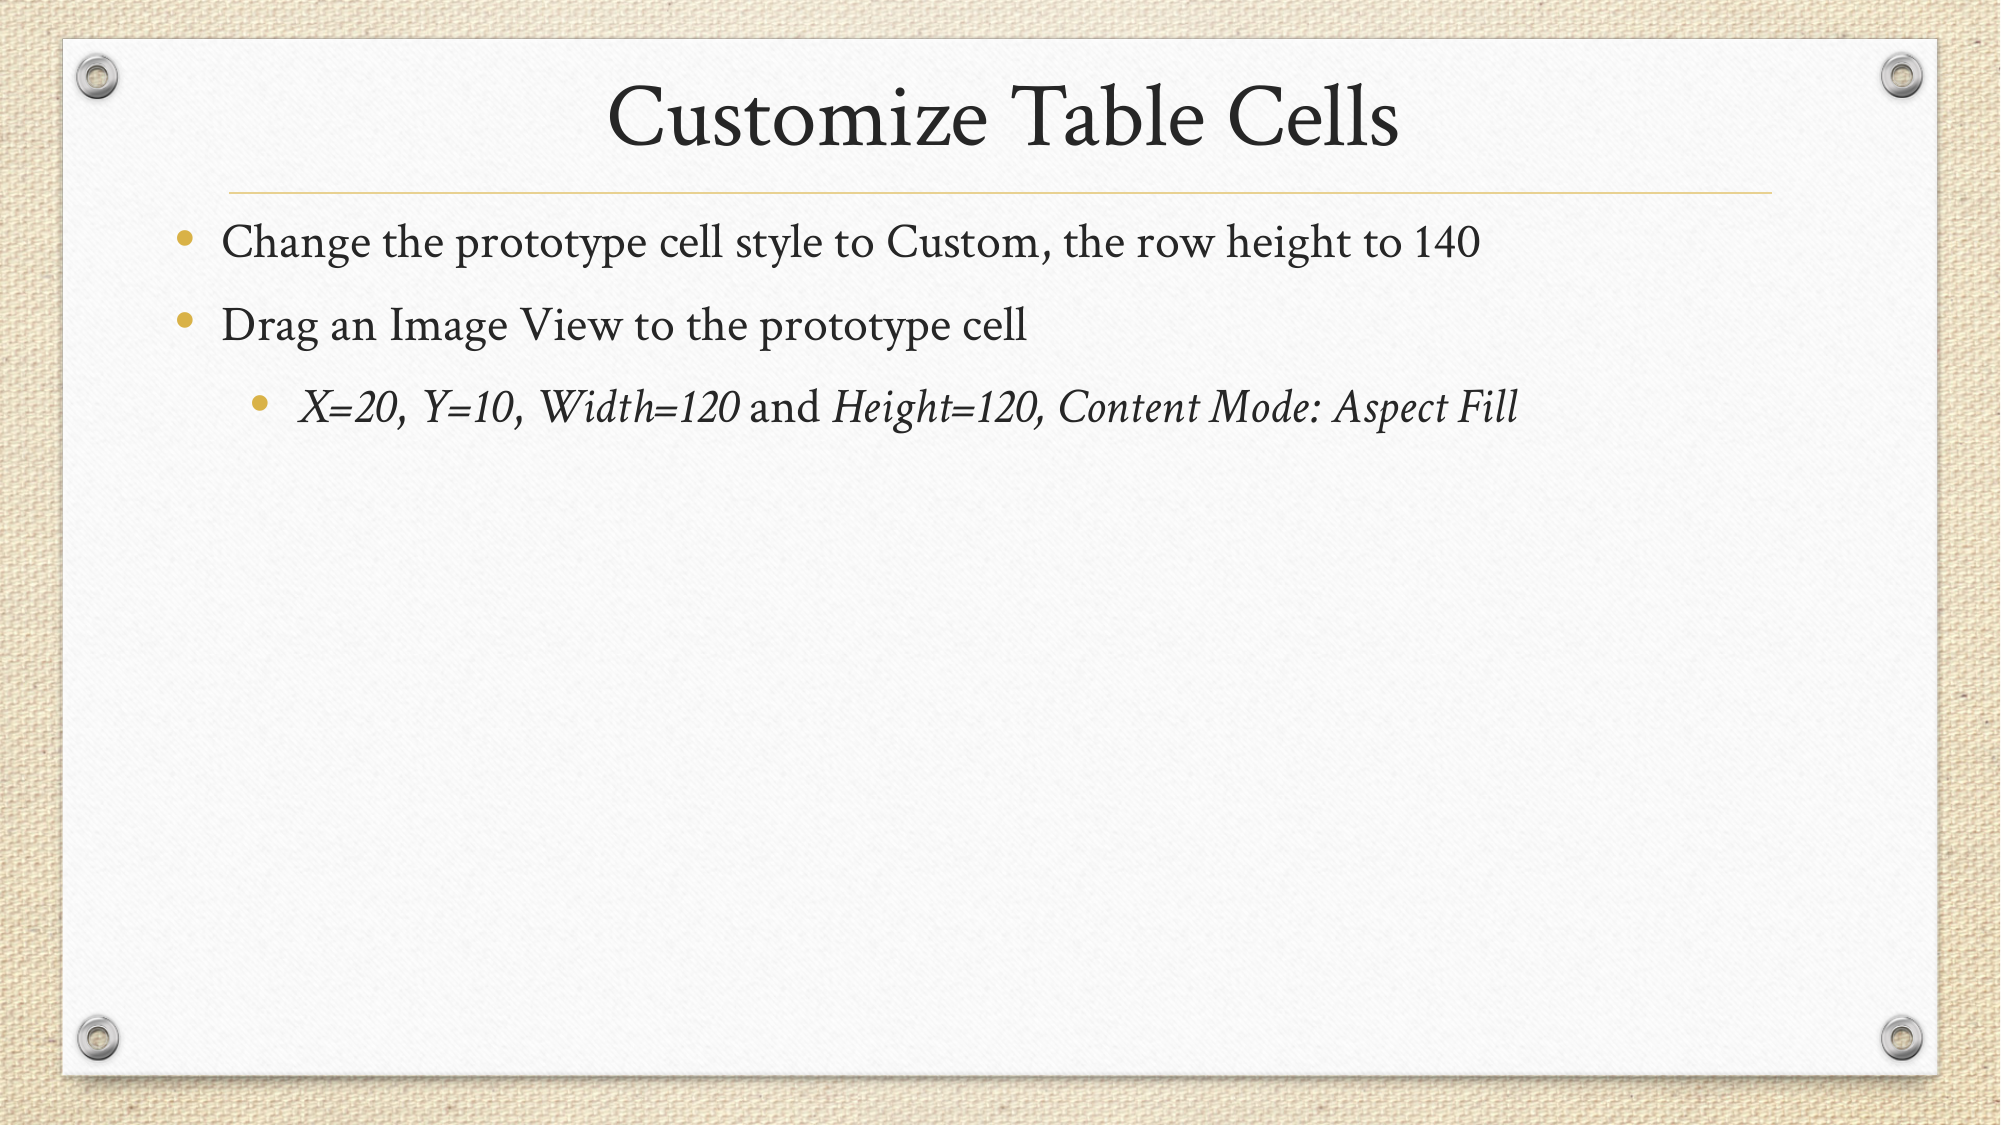

# Customize Table Cells
Change the prototype cell style to Custom, the row height to 140
Drag an Image View to the prototype cell
X=20, Y=10, Width=120 and Height=120, Content Mode: Aspect Fill